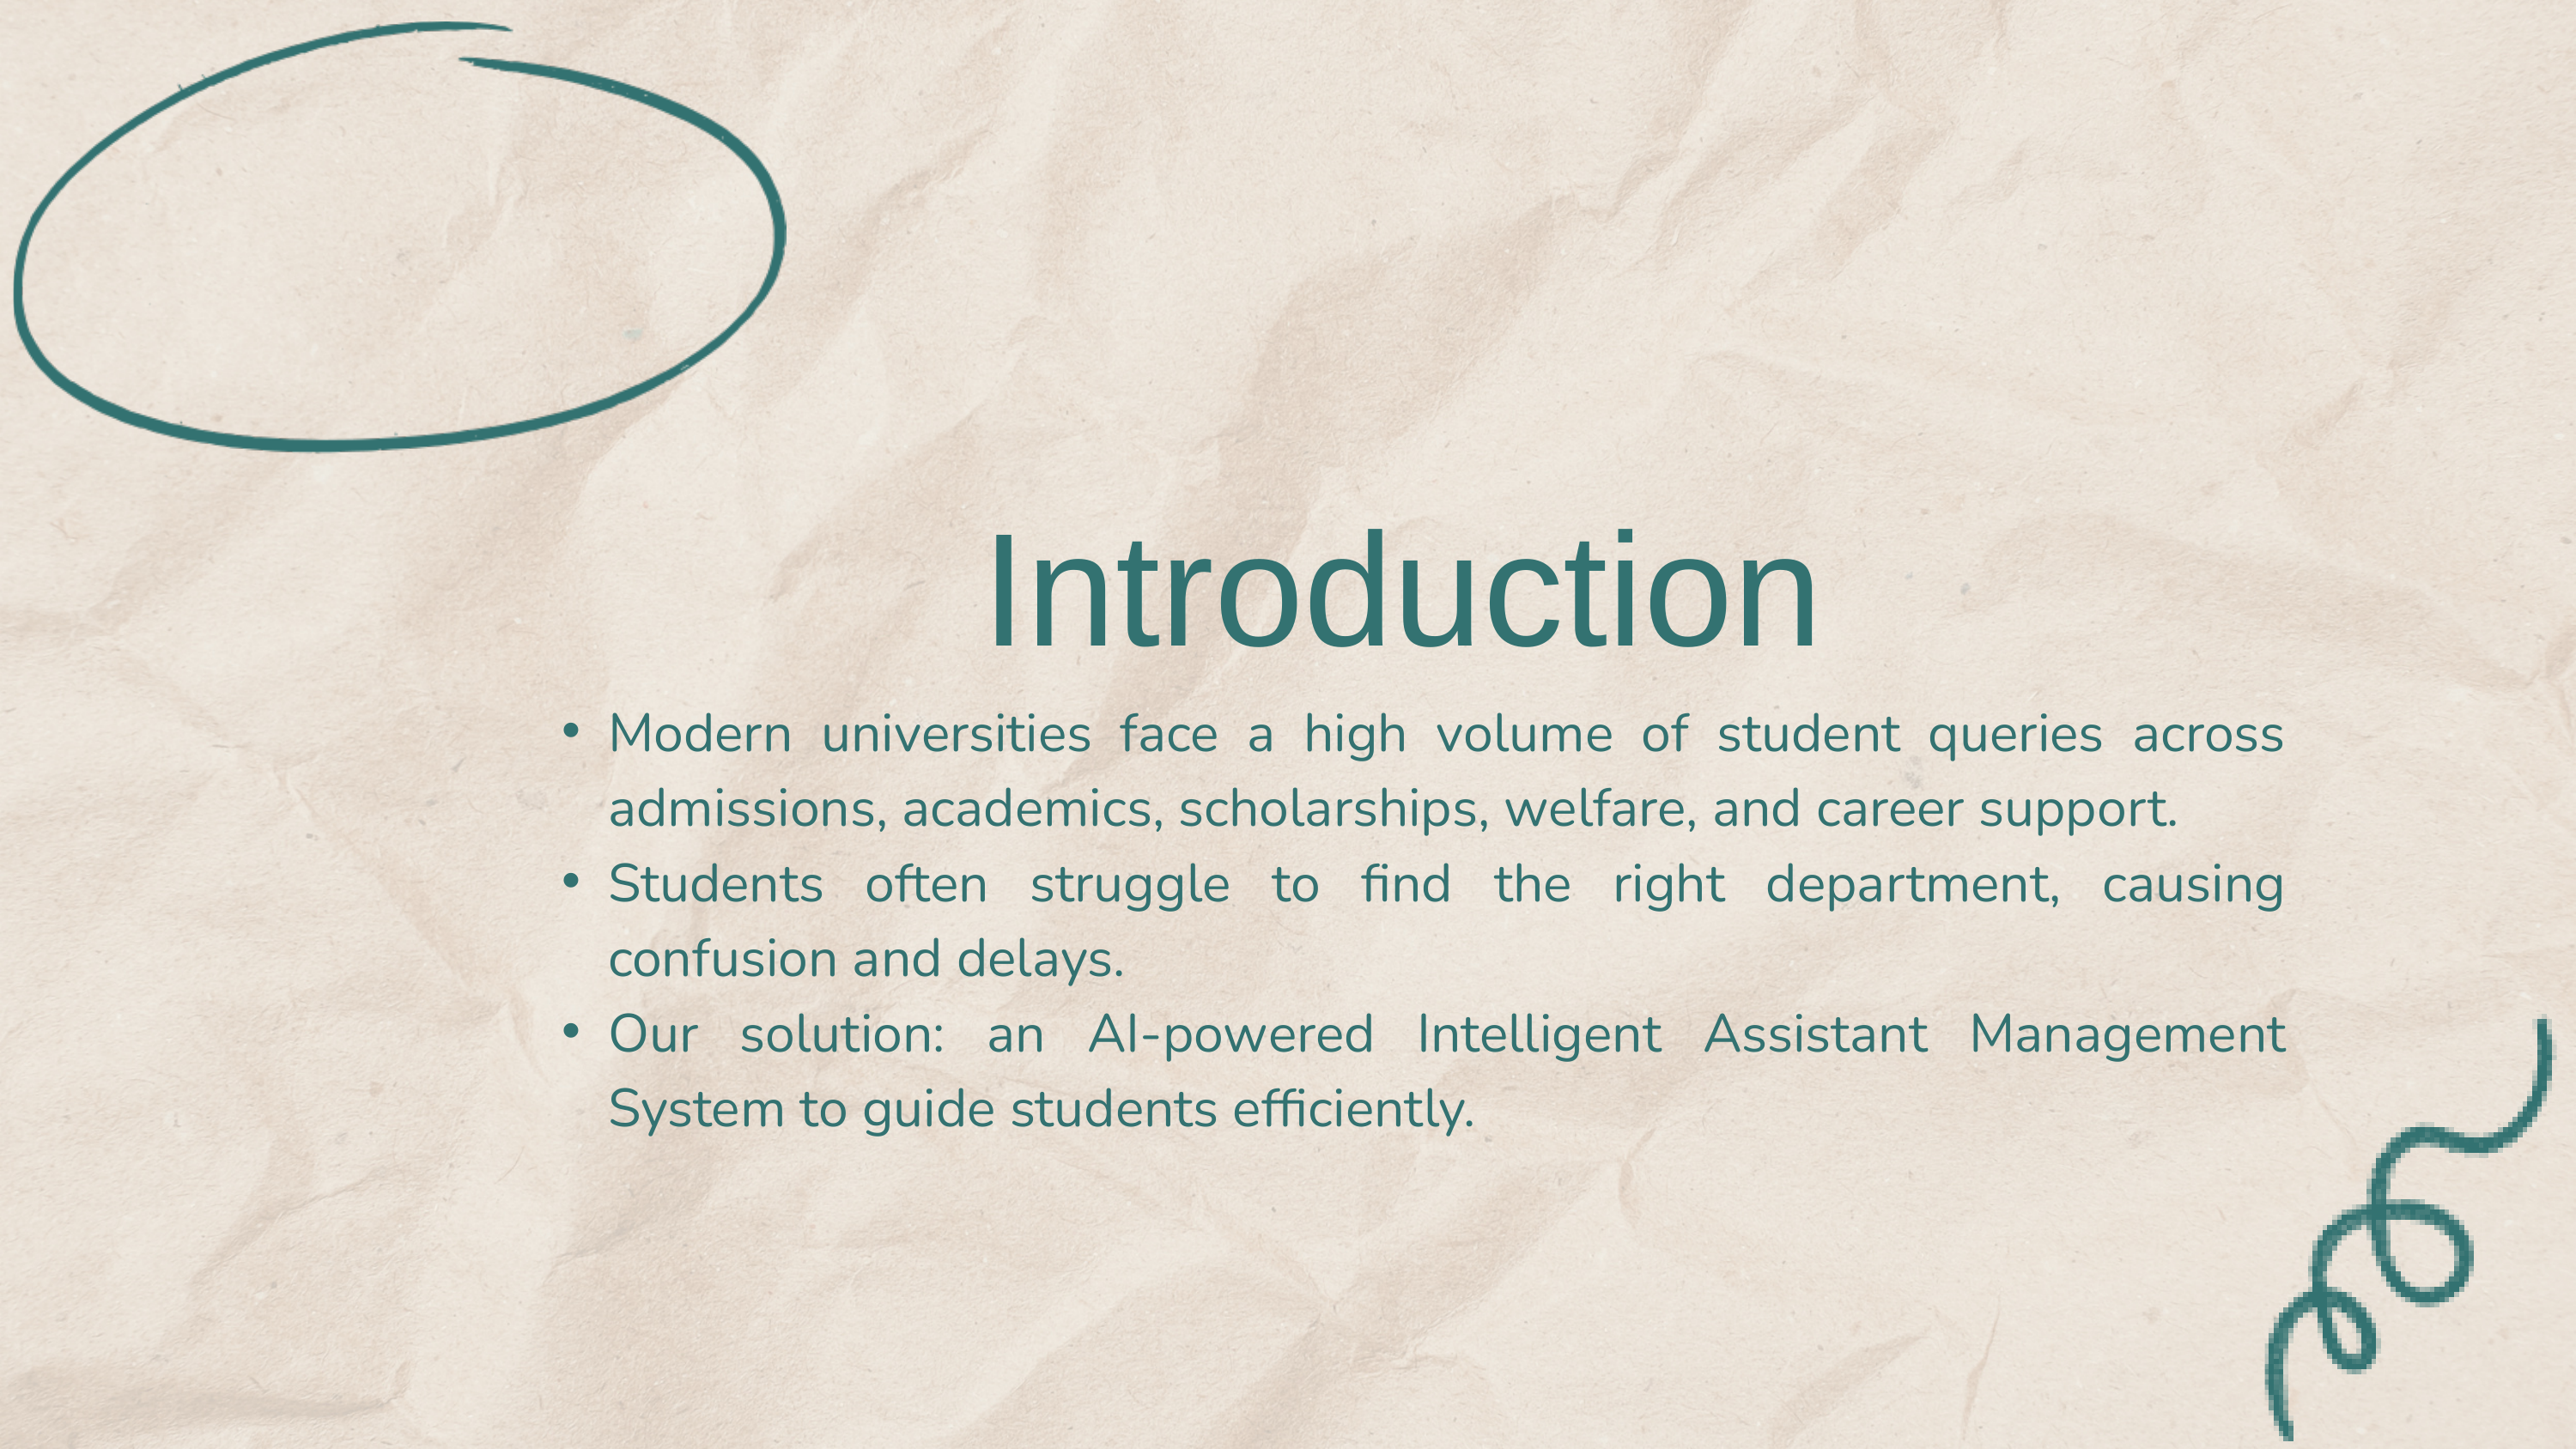

Introduction
Modern universities face a high volume of student queries across admissions, academics, scholarships, welfare, and career support.
Students often struggle to find the right department, causing confusion and delays.
Our solution: an AI-powered Intelligent Assistant Management System to guide students efficiently.